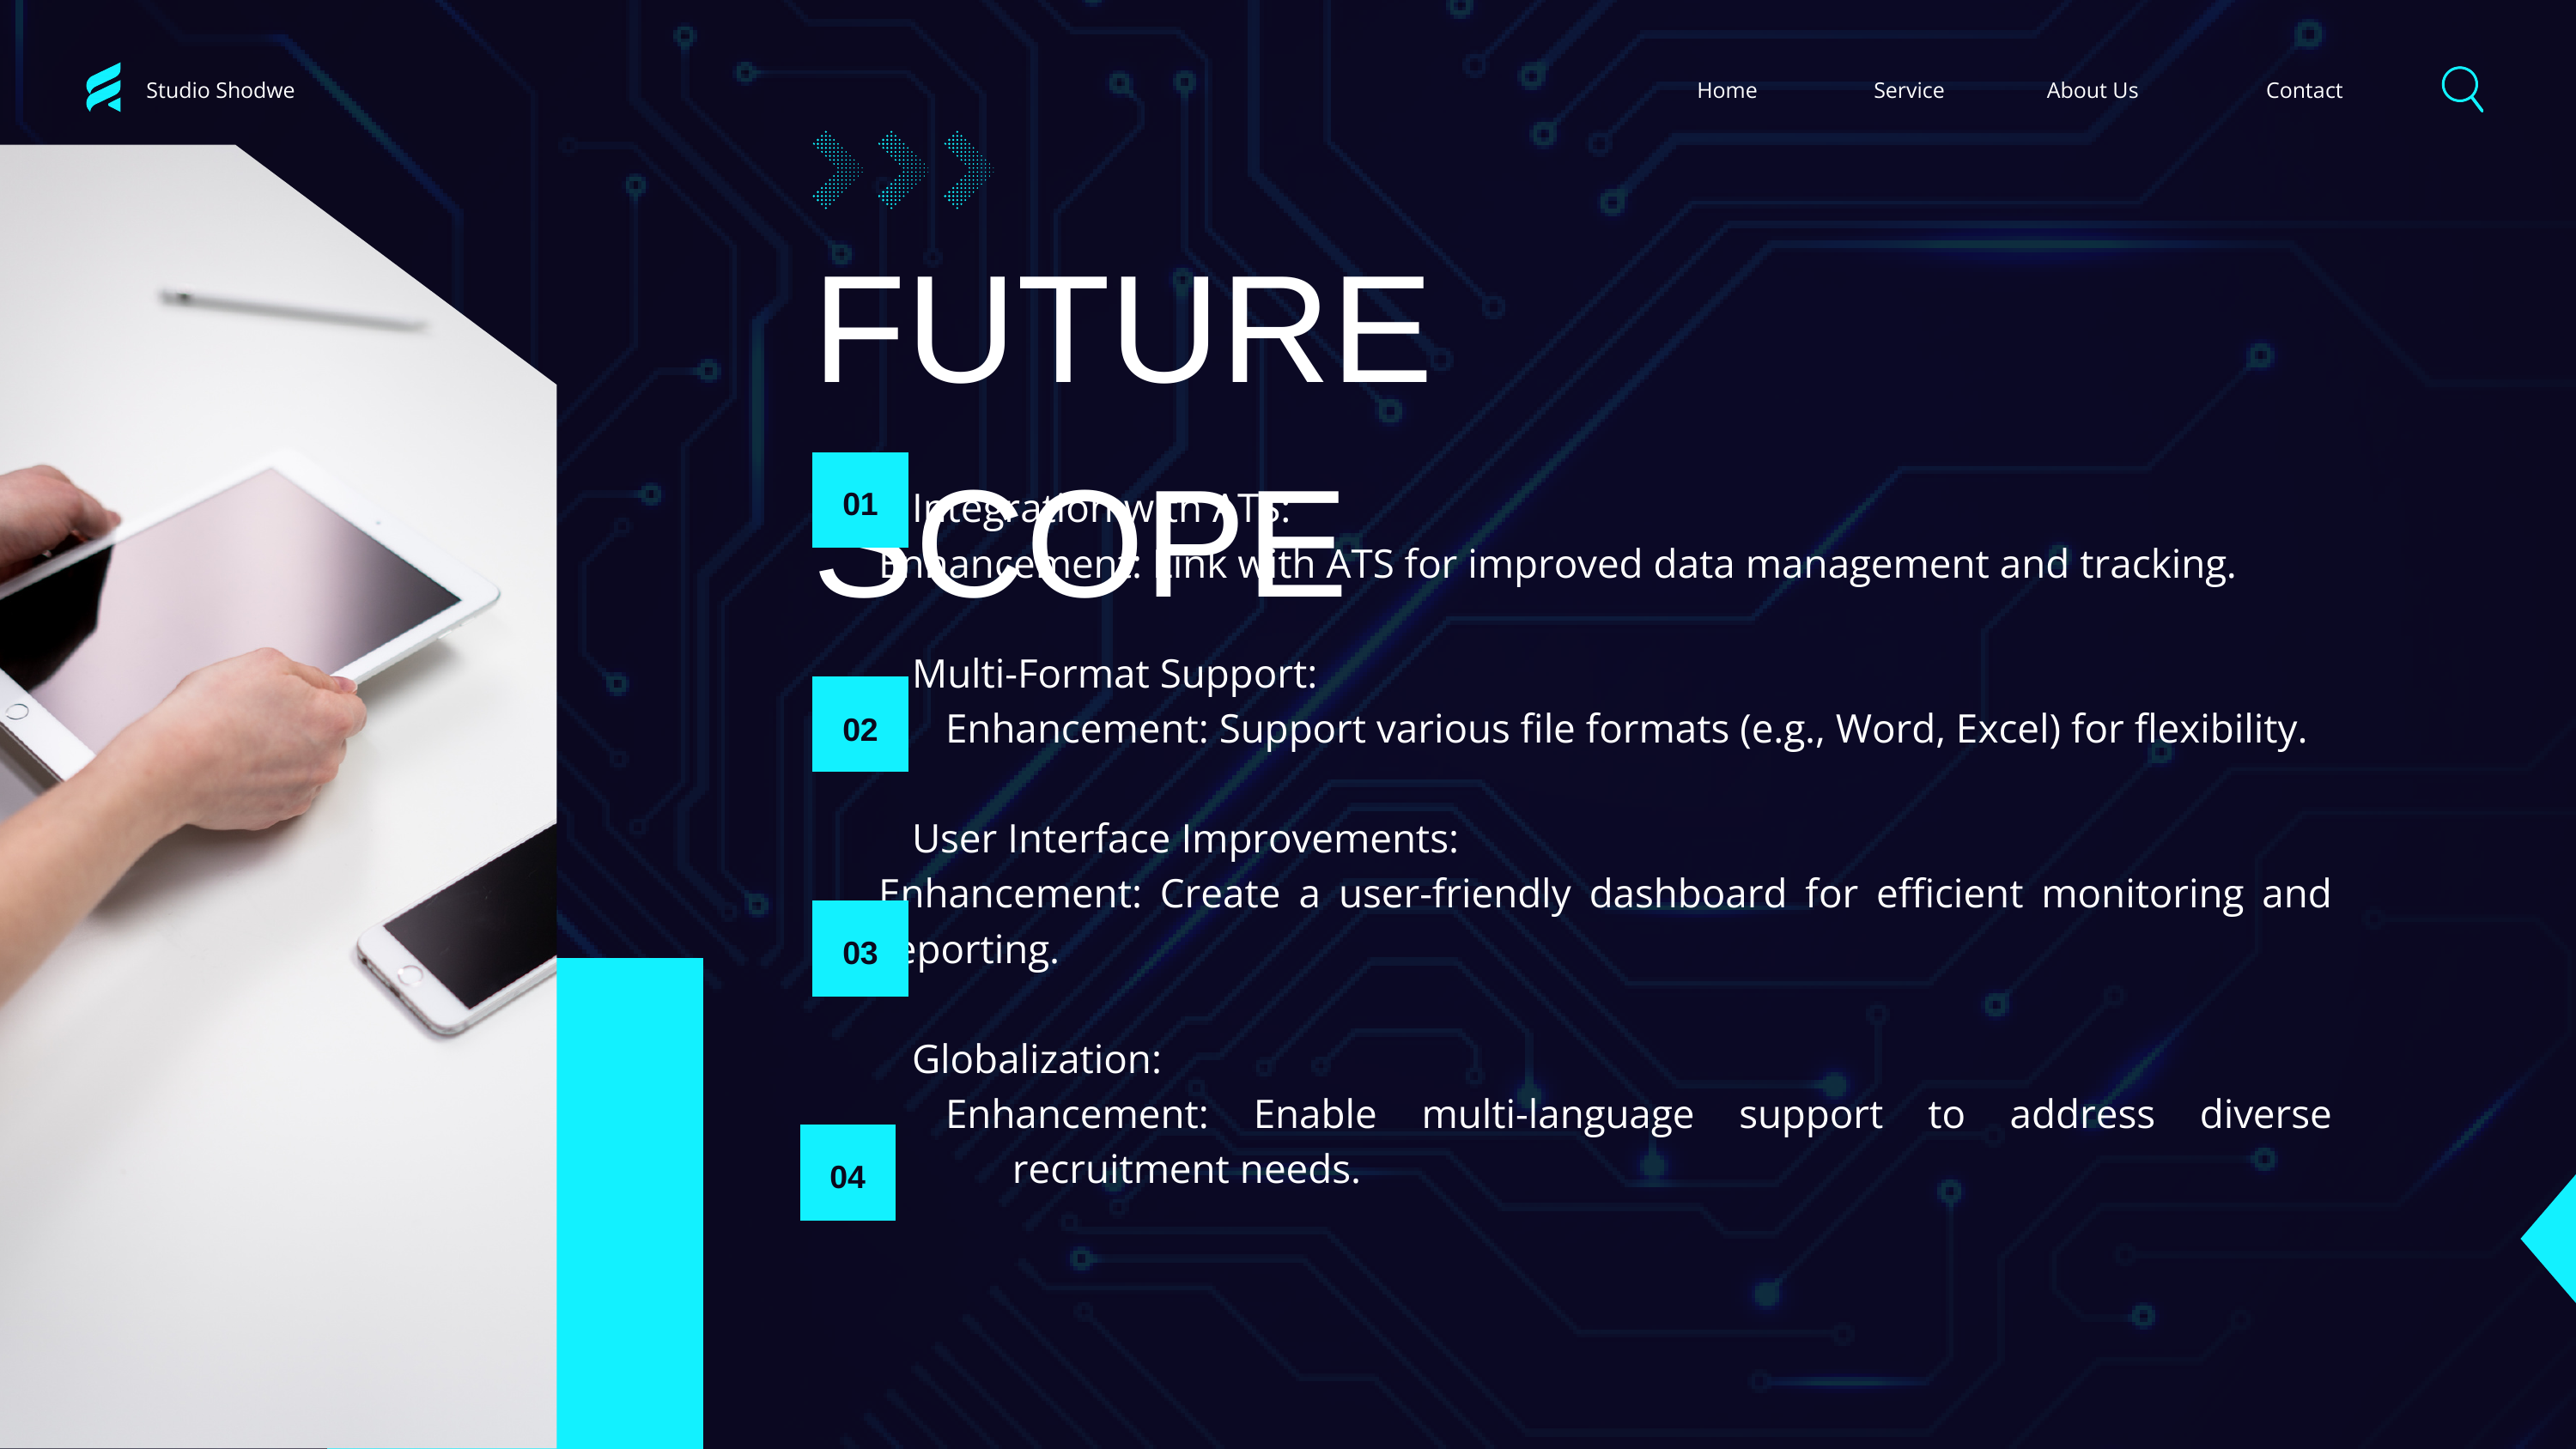

Studio Shodwe
Home
Service
About Us
Contact

FUTURE SCOPE

Integration with ATS:
Enhancement: Link with ATS for improved data management and tracking.

Multi-Format Support:
Enhancement: Support various file formats (e.g., Word, Excel) for flexibility.

User Interface Improvements:
Enhancement: Create a user-friendly dashboard for efficient monitoring and reporting.

Globalization:
Enhancement: Enable multi-language support to address diverse recruitment needs.

01

02

03

04